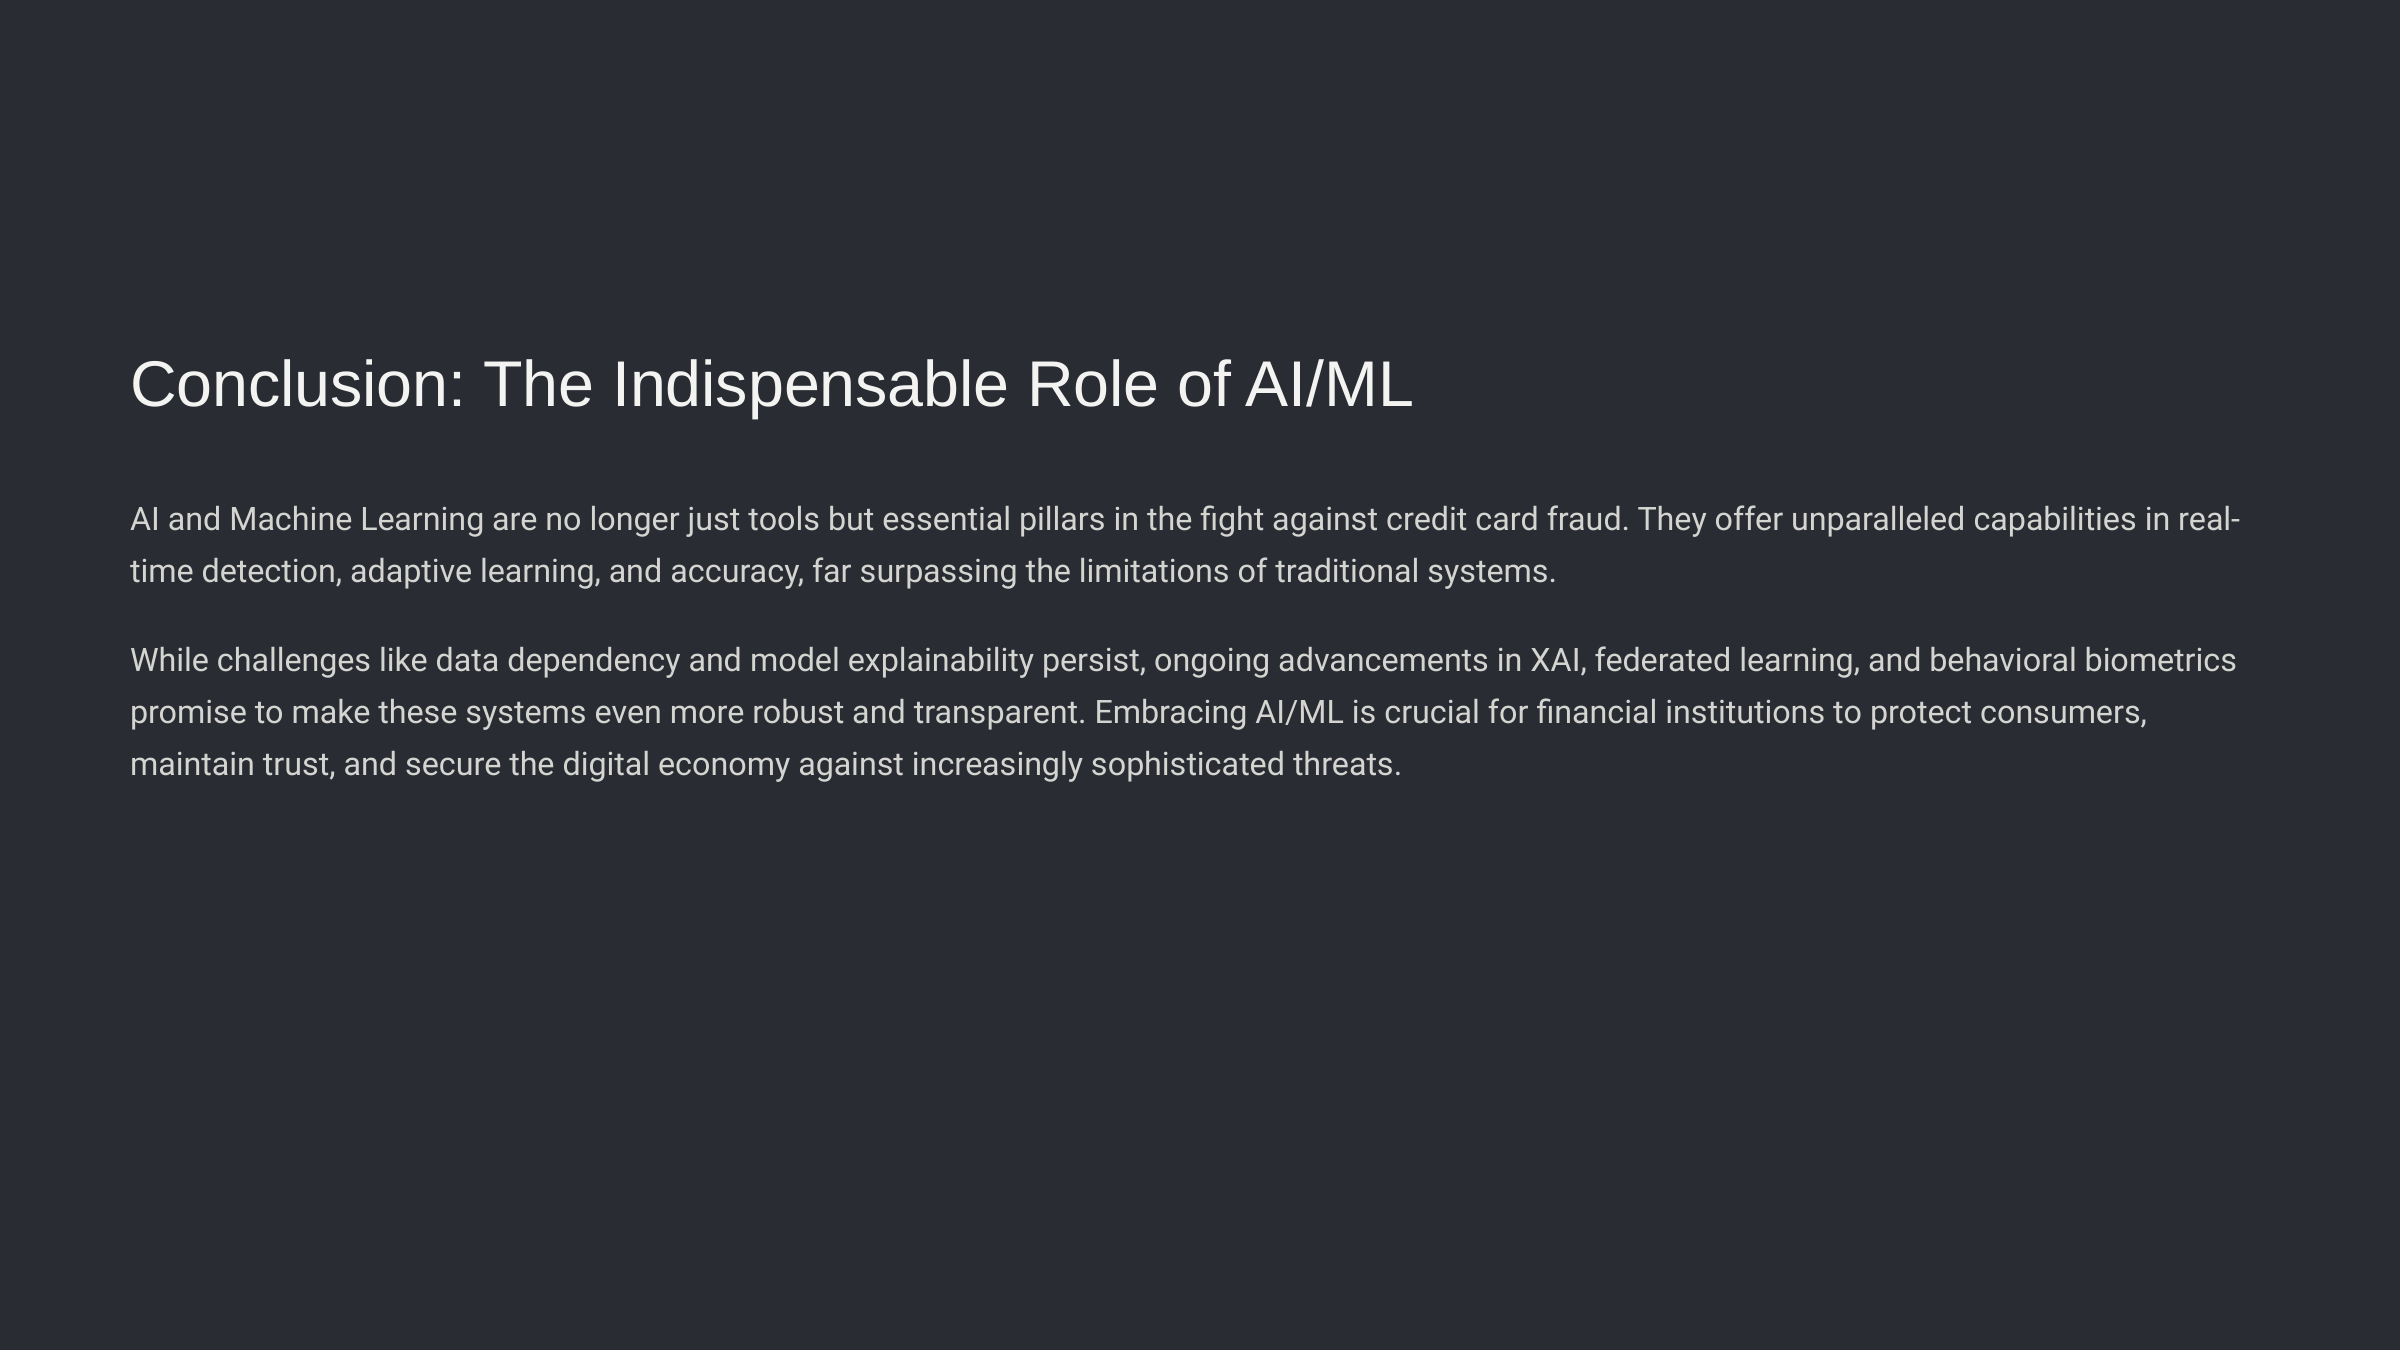

Conclusion: The Indispensable Role of AI/ML
AI and Machine Learning are no longer just tools but essential pillars in the fight against credit card fraud. They offer unparalleled capabilities in real-time detection, adaptive learning, and accuracy, far surpassing the limitations of traditional systems.
While challenges like data dependency and model explainability persist, ongoing advancements in XAI, federated learning, and behavioral biometrics promise to make these systems even more robust and transparent. Embracing AI/ML is crucial for financial institutions to protect consumers, maintain trust, and secure the digital economy against increasingly sophisticated threats.